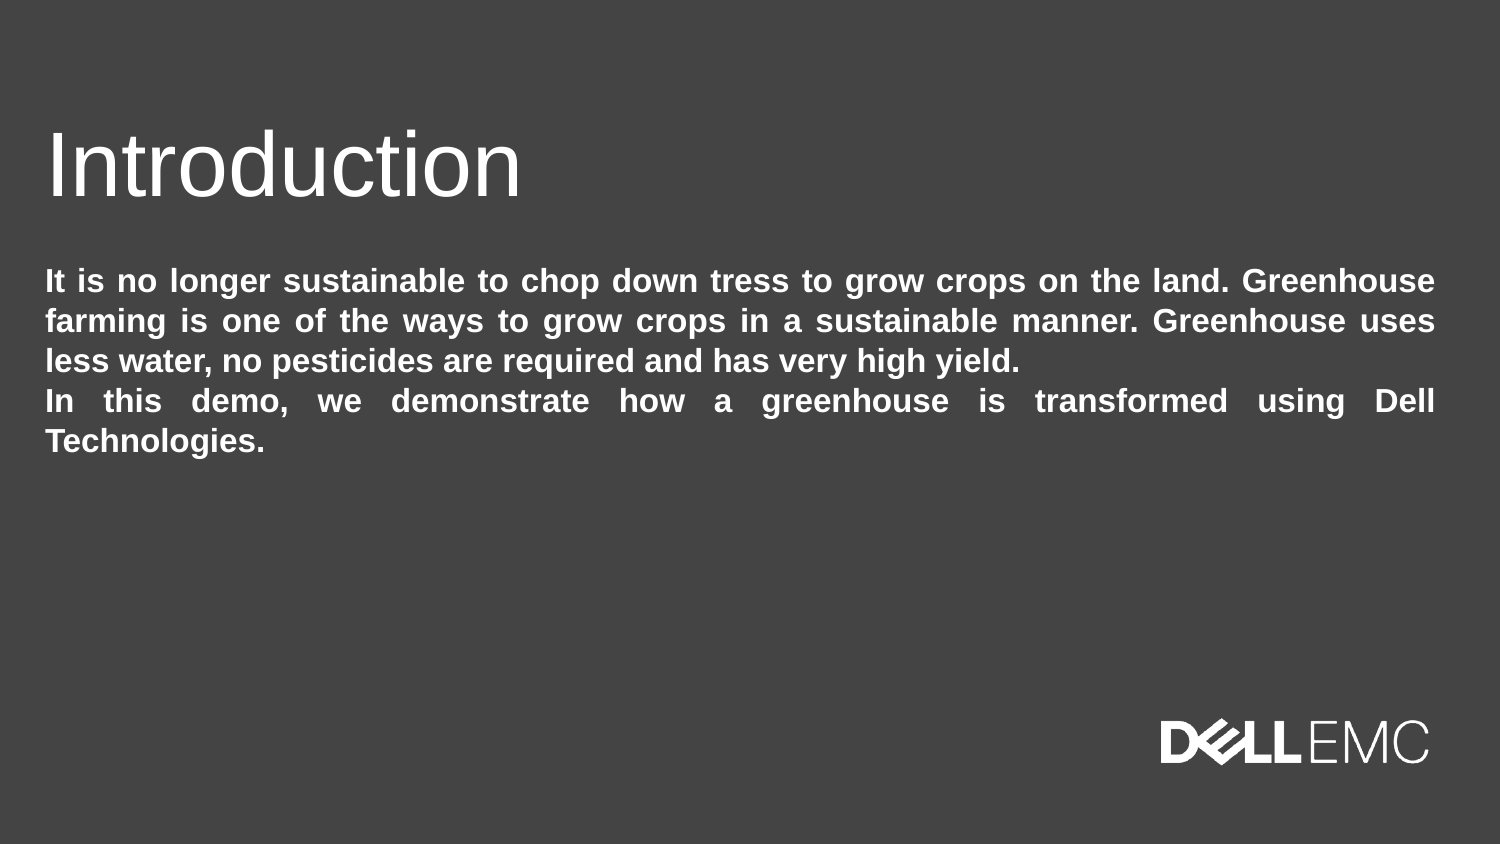

# Introduction
It is no longer sustainable to chop down tress to grow crops on the land. Greenhouse farming is one of the ways to grow crops in a sustainable manner. Greenhouse uses less water, no pesticides are required and has very high yield.
In this demo, we demonstrate how a greenhouse is transformed using Dell Technologies.